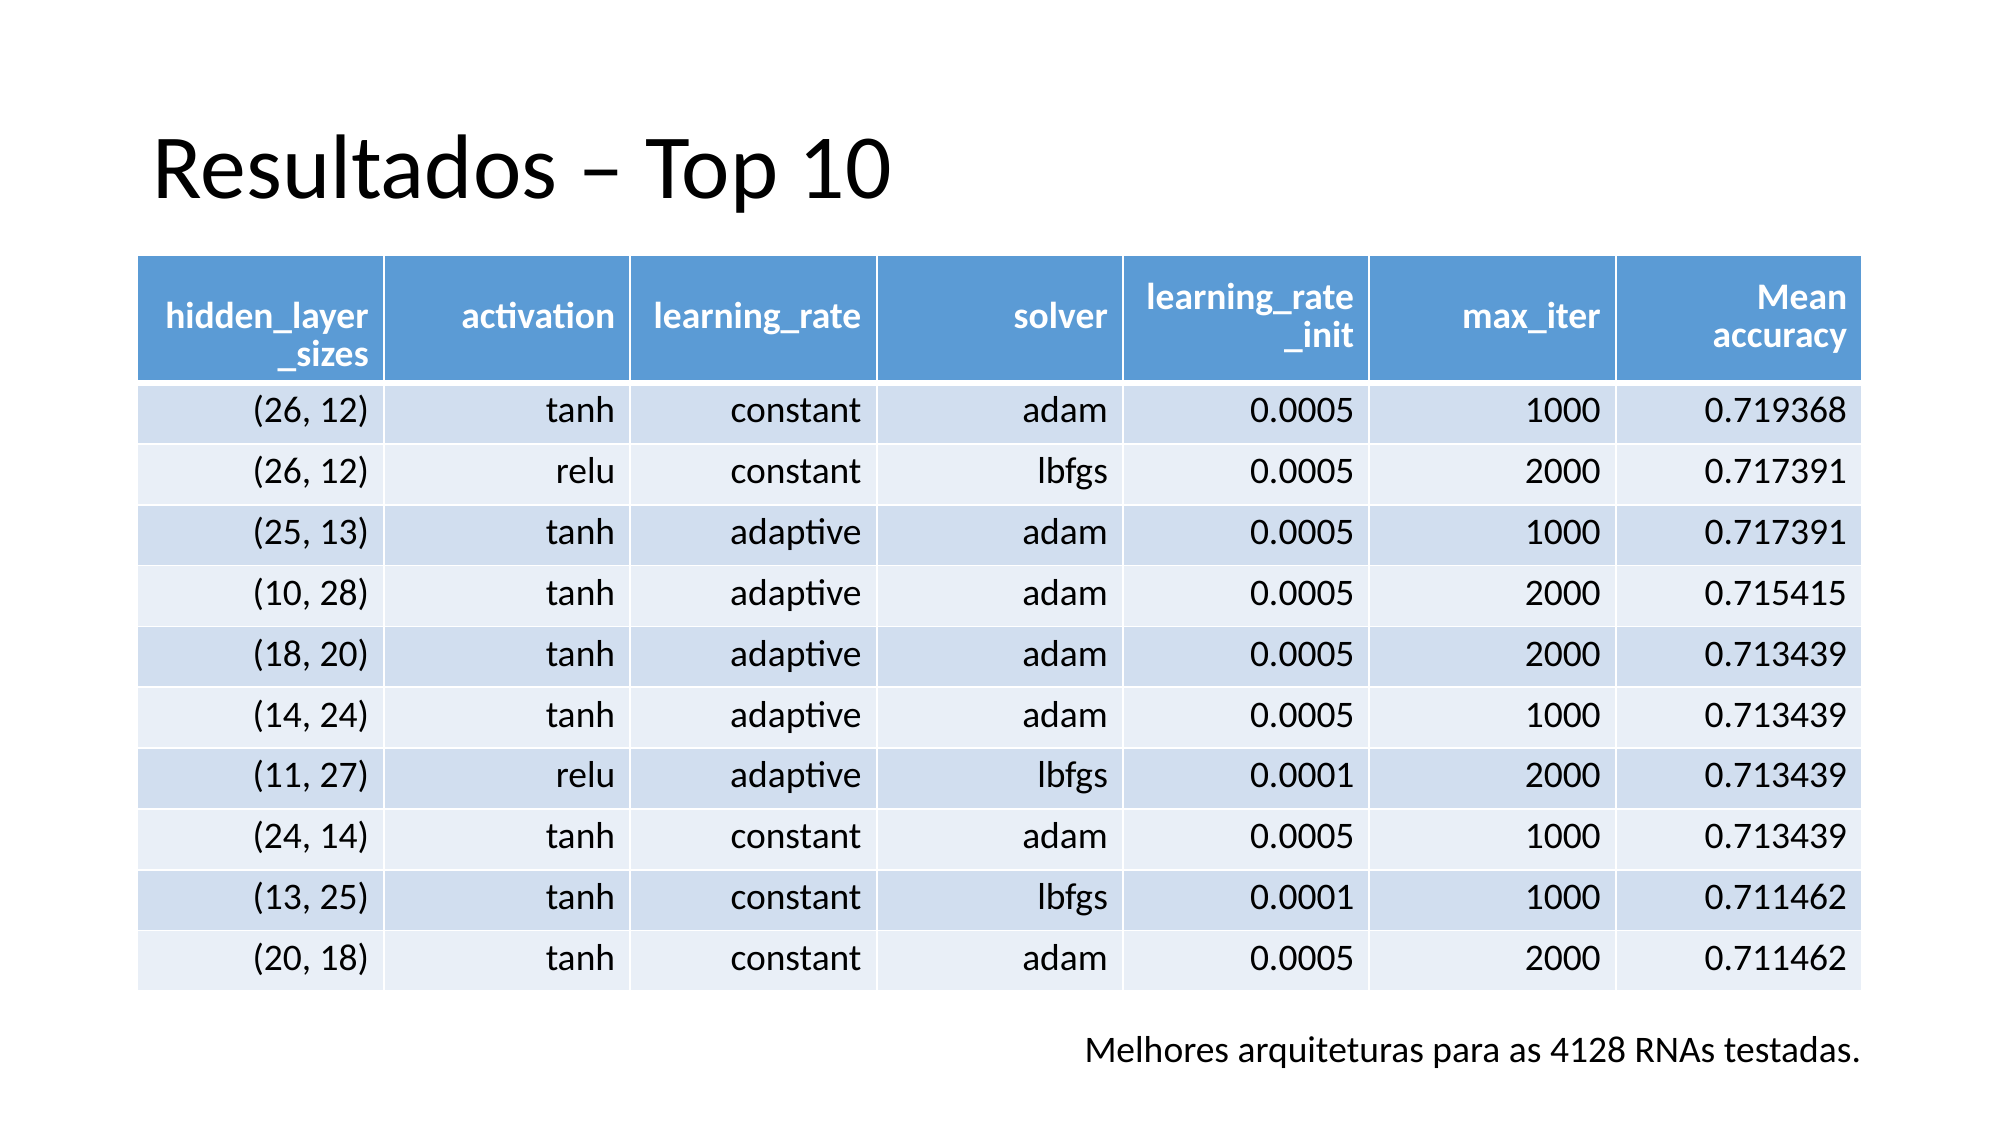

# Resultados – Top 10
| hidden\_layer\_sizes | activation | learning\_rate | solver | learning\_rate\_init | max\_iter | Mean accuracy |
| --- | --- | --- | --- | --- | --- | --- |
| (26, 12) | tanh | constant | adam | 0.0005 | 1000 | 0.719368 |
| (26, 12) | relu | constant | lbfgs | 0.0005 | 2000 | 0.717391 |
| (25, 13) | tanh | adaptive | adam | 0.0005 | 1000 | 0.717391 |
| (10, 28) | tanh | adaptive | adam | 0.0005 | 2000 | 0.715415 |
| (18, 20) | tanh | adaptive | adam | 0.0005 | 2000 | 0.713439 |
| (14, 24) | tanh | adaptive | adam | 0.0005 | 1000 | 0.713439 |
| (11, 27) | relu | adaptive | lbfgs | 0.0001 | 2000 | 0.713439 |
| (24, 14) | tanh | constant | adam | 0.0005 | 1000 | 0.713439 |
| (13, 25) | tanh | constant | lbfgs | 0.0001 | 1000 | 0.711462 |
| (20, 18) | tanh | constant | adam | 0.0005 | 2000 | 0.711462 |
Melhores arquiteturas para as 4128 RNAs testadas.